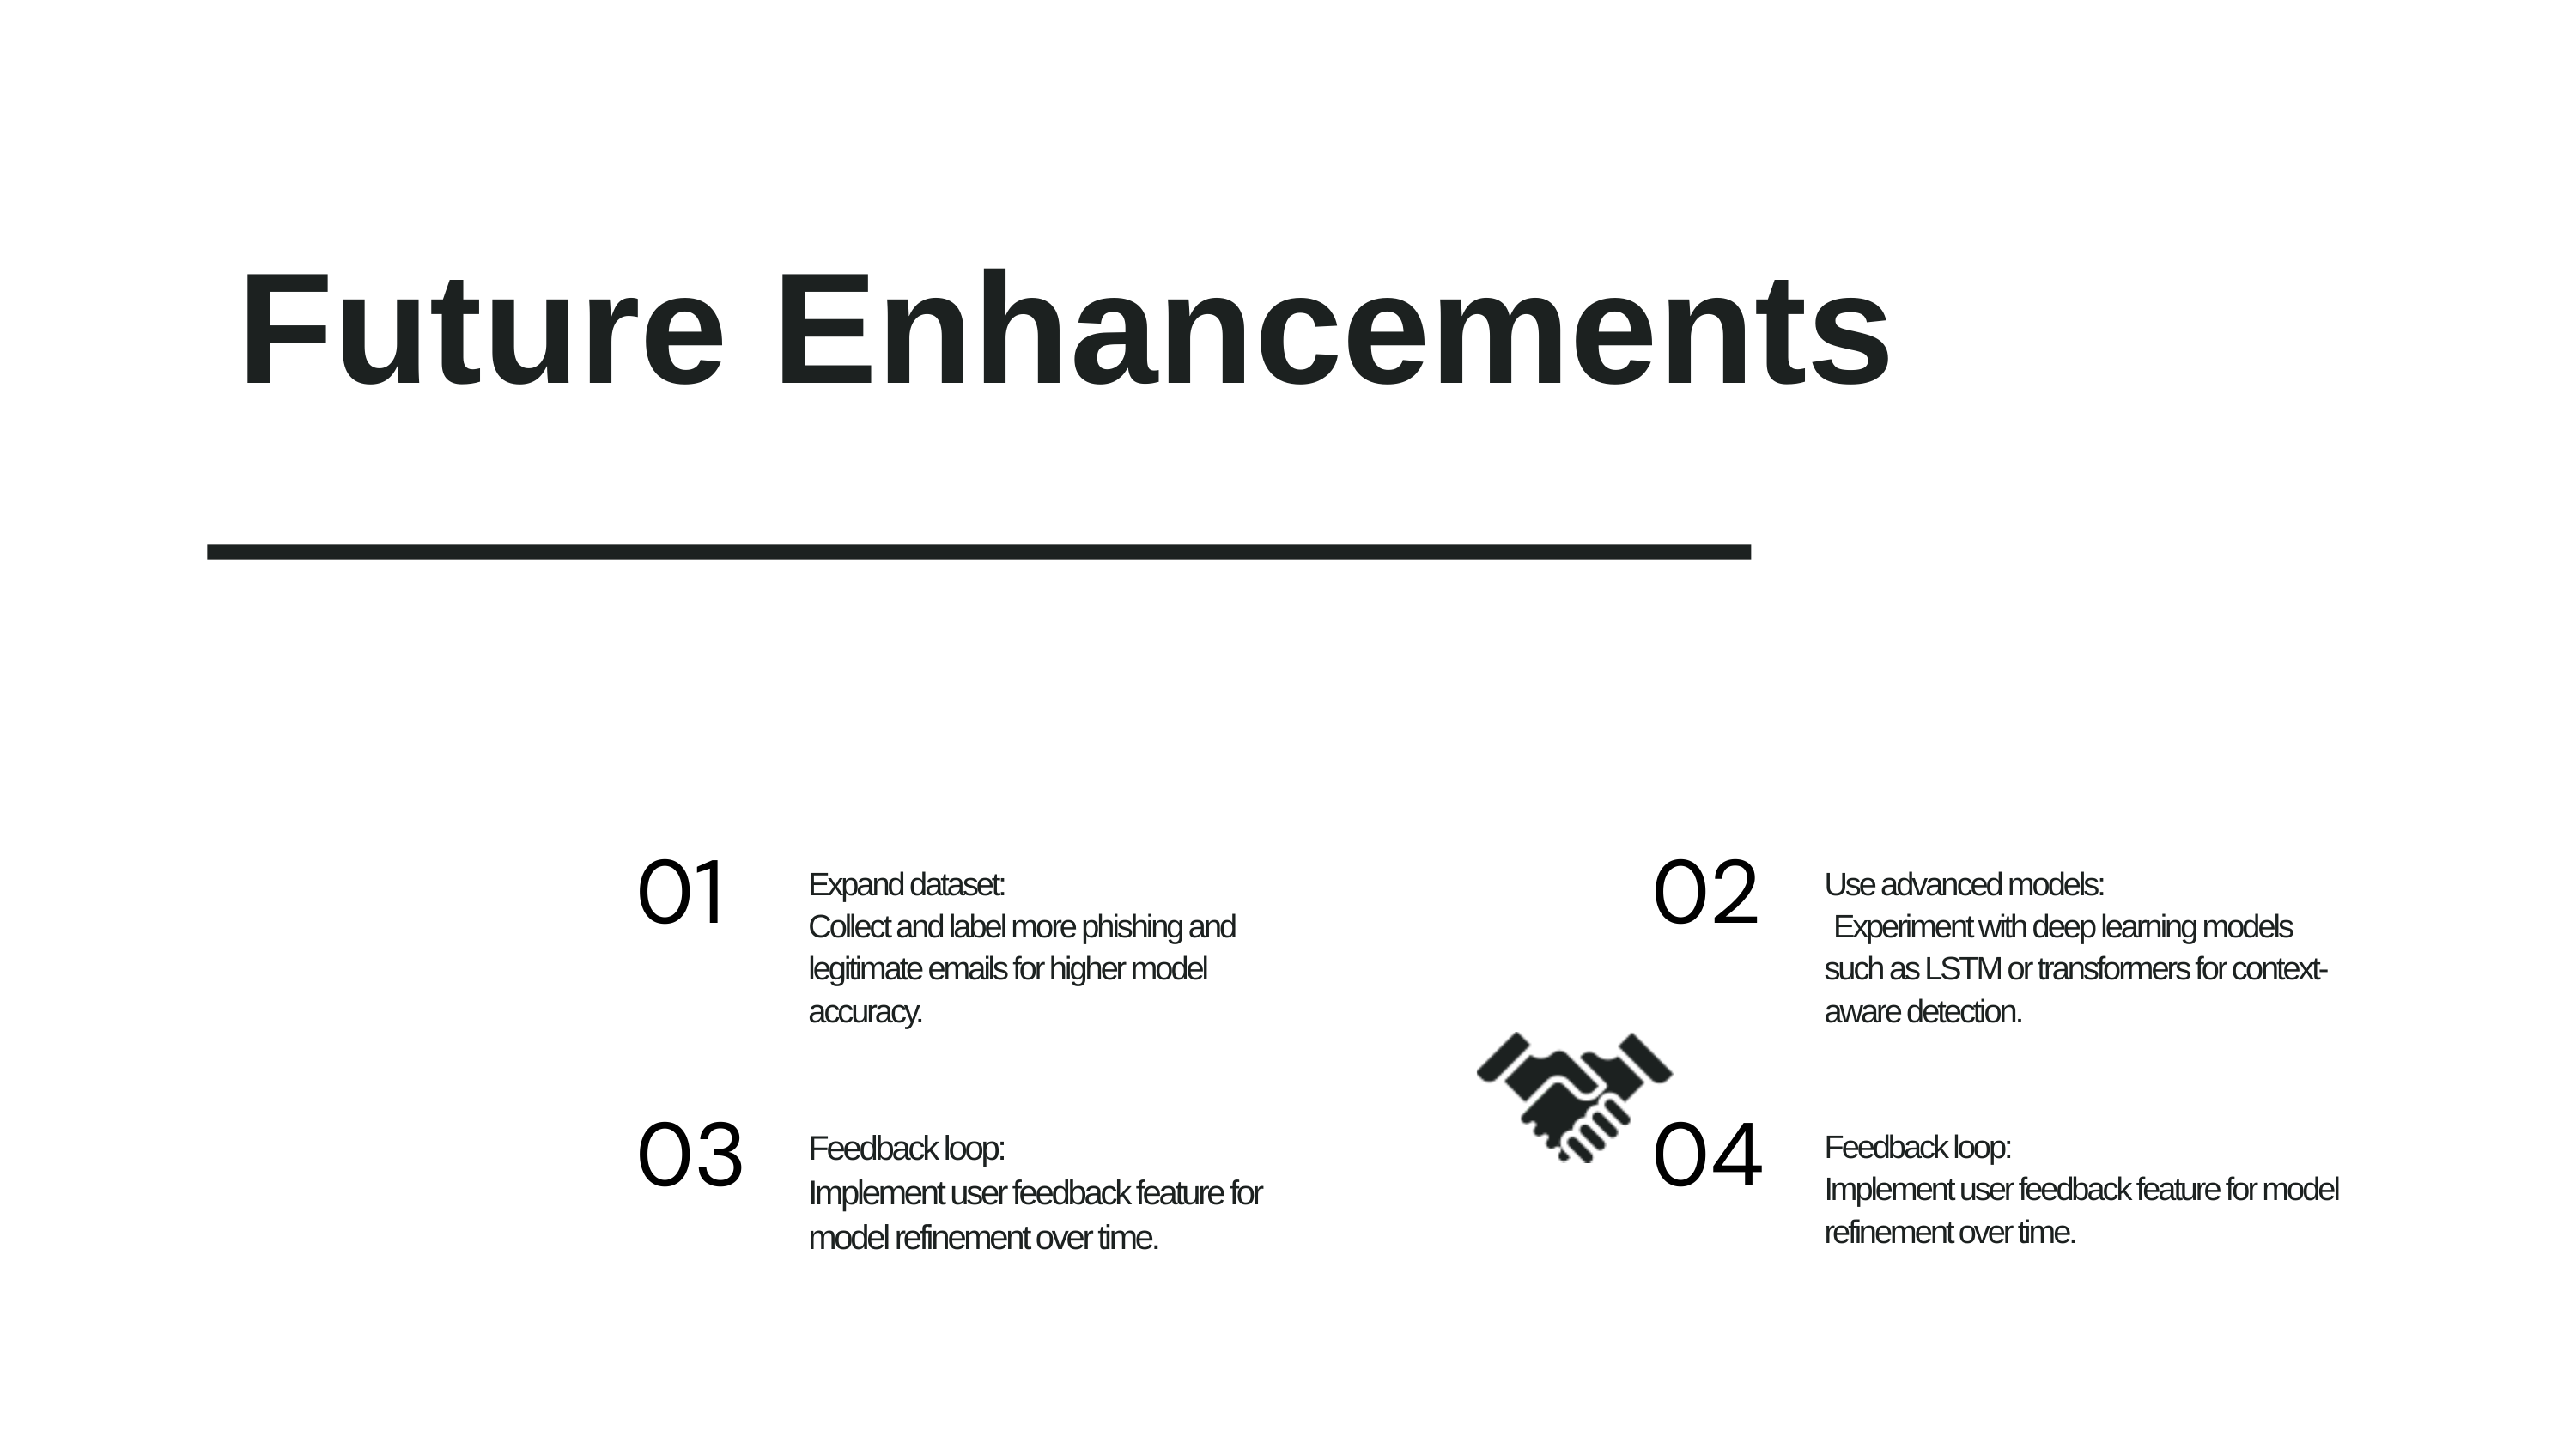

Future Enhancements

01
Expand dataset:
Collect and label more phishing and legitimate emails for higher model accuracy.
02
Use advanced models:
 Experiment with deep learning models such as LSTM or transformers for context-aware detection.

03
Feedback loop:
Implement user feedback feature for model refinement over time.
04
Feedback loop:
Implement user feedback feature for model refinement over time.